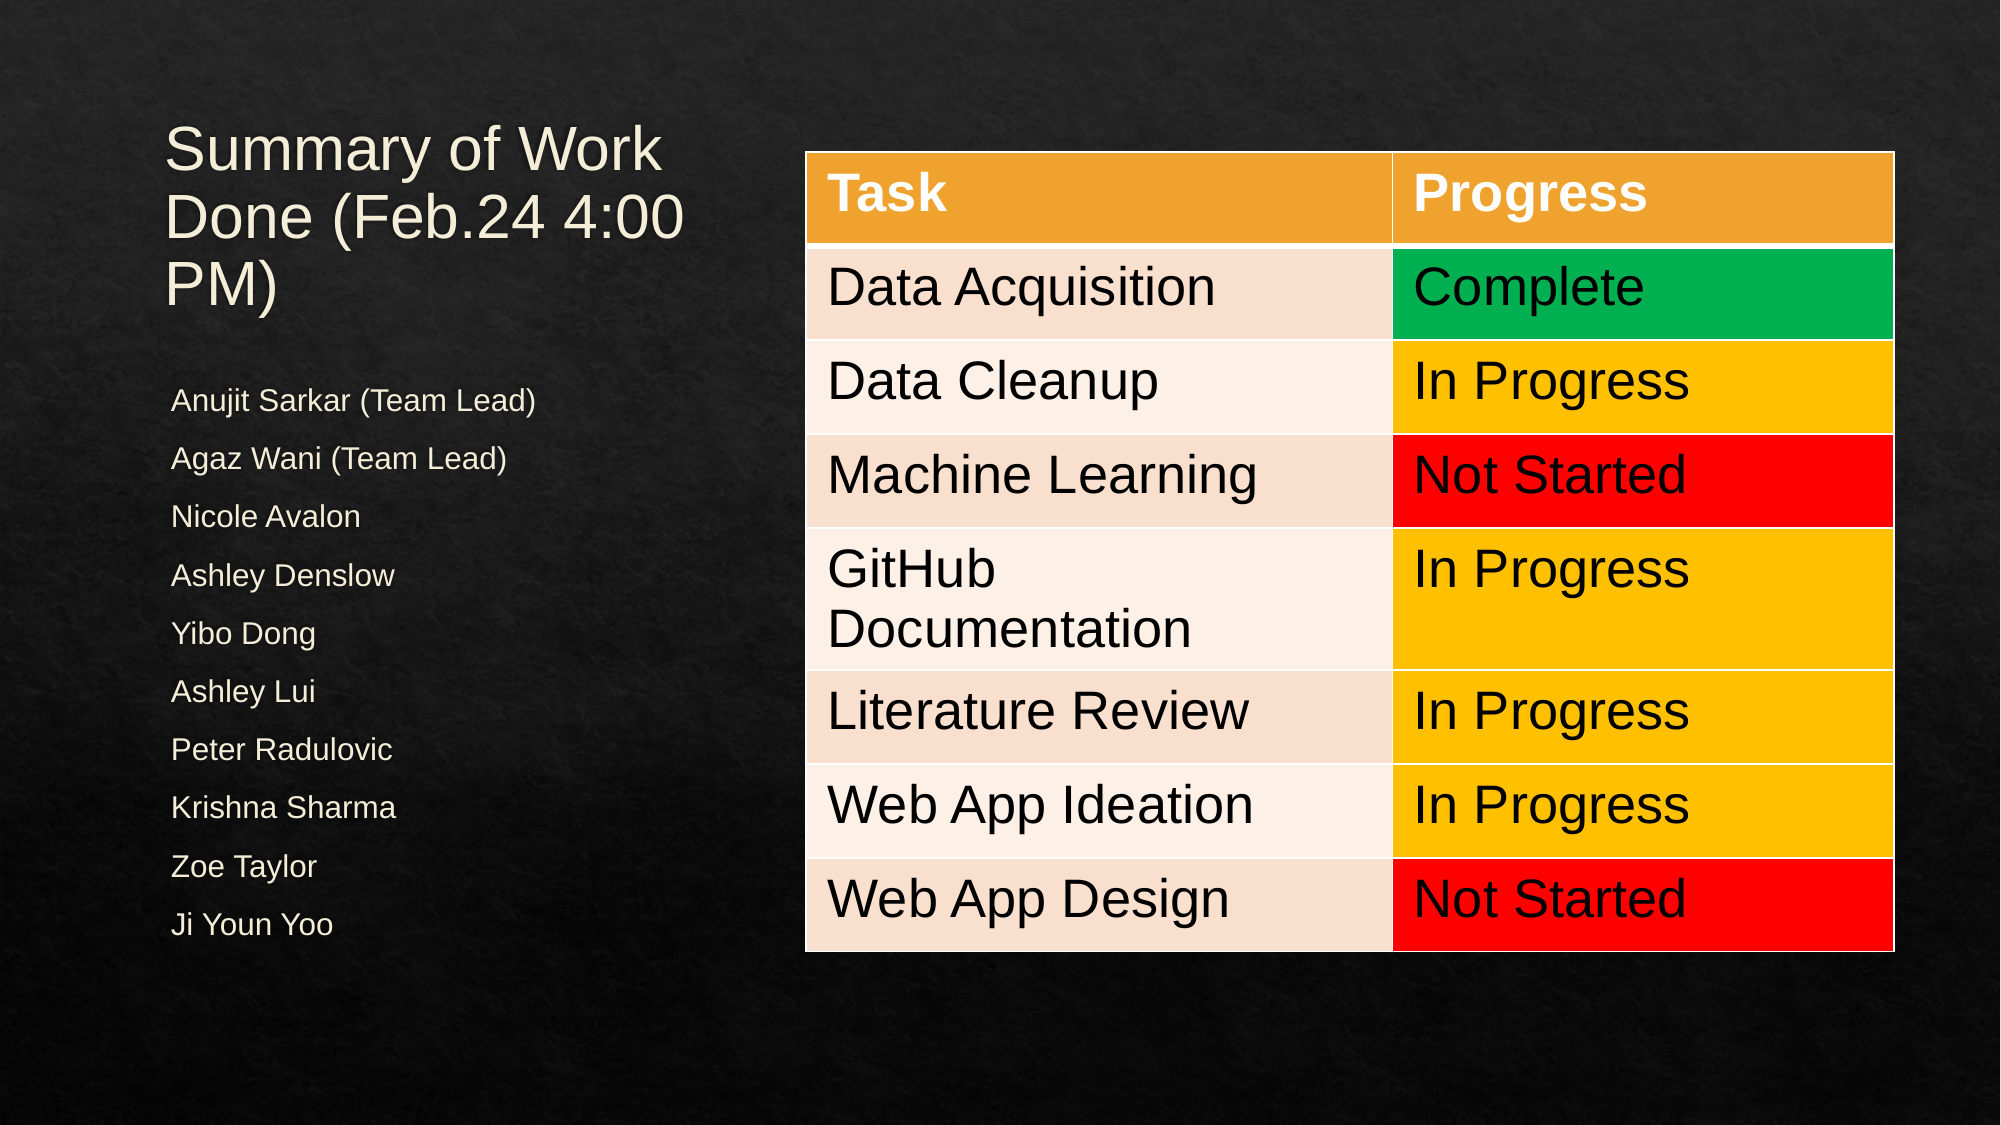

# Summary of Work Done (Feb.24 4:00 PM)
| Task | Progress |
| --- | --- |
| Data Acquisition | Complete |
| Data Cleanup | In Progress |
| Machine Learning | Not Started |
| GitHub Documentation | In Progress |
| Literature Review | In Progress |
| Web App Ideation | In Progress |
| Web App Design | Not Started |
Anujit Sarkar (Team Lead)
Agaz Wani (Team Lead)
Nicole Avalon
Ashley Denslow
Yibo Dong
Ashley Lui
Peter Radulovic
Krishna Sharma
Zoe Taylor
Ji Youn Yoo